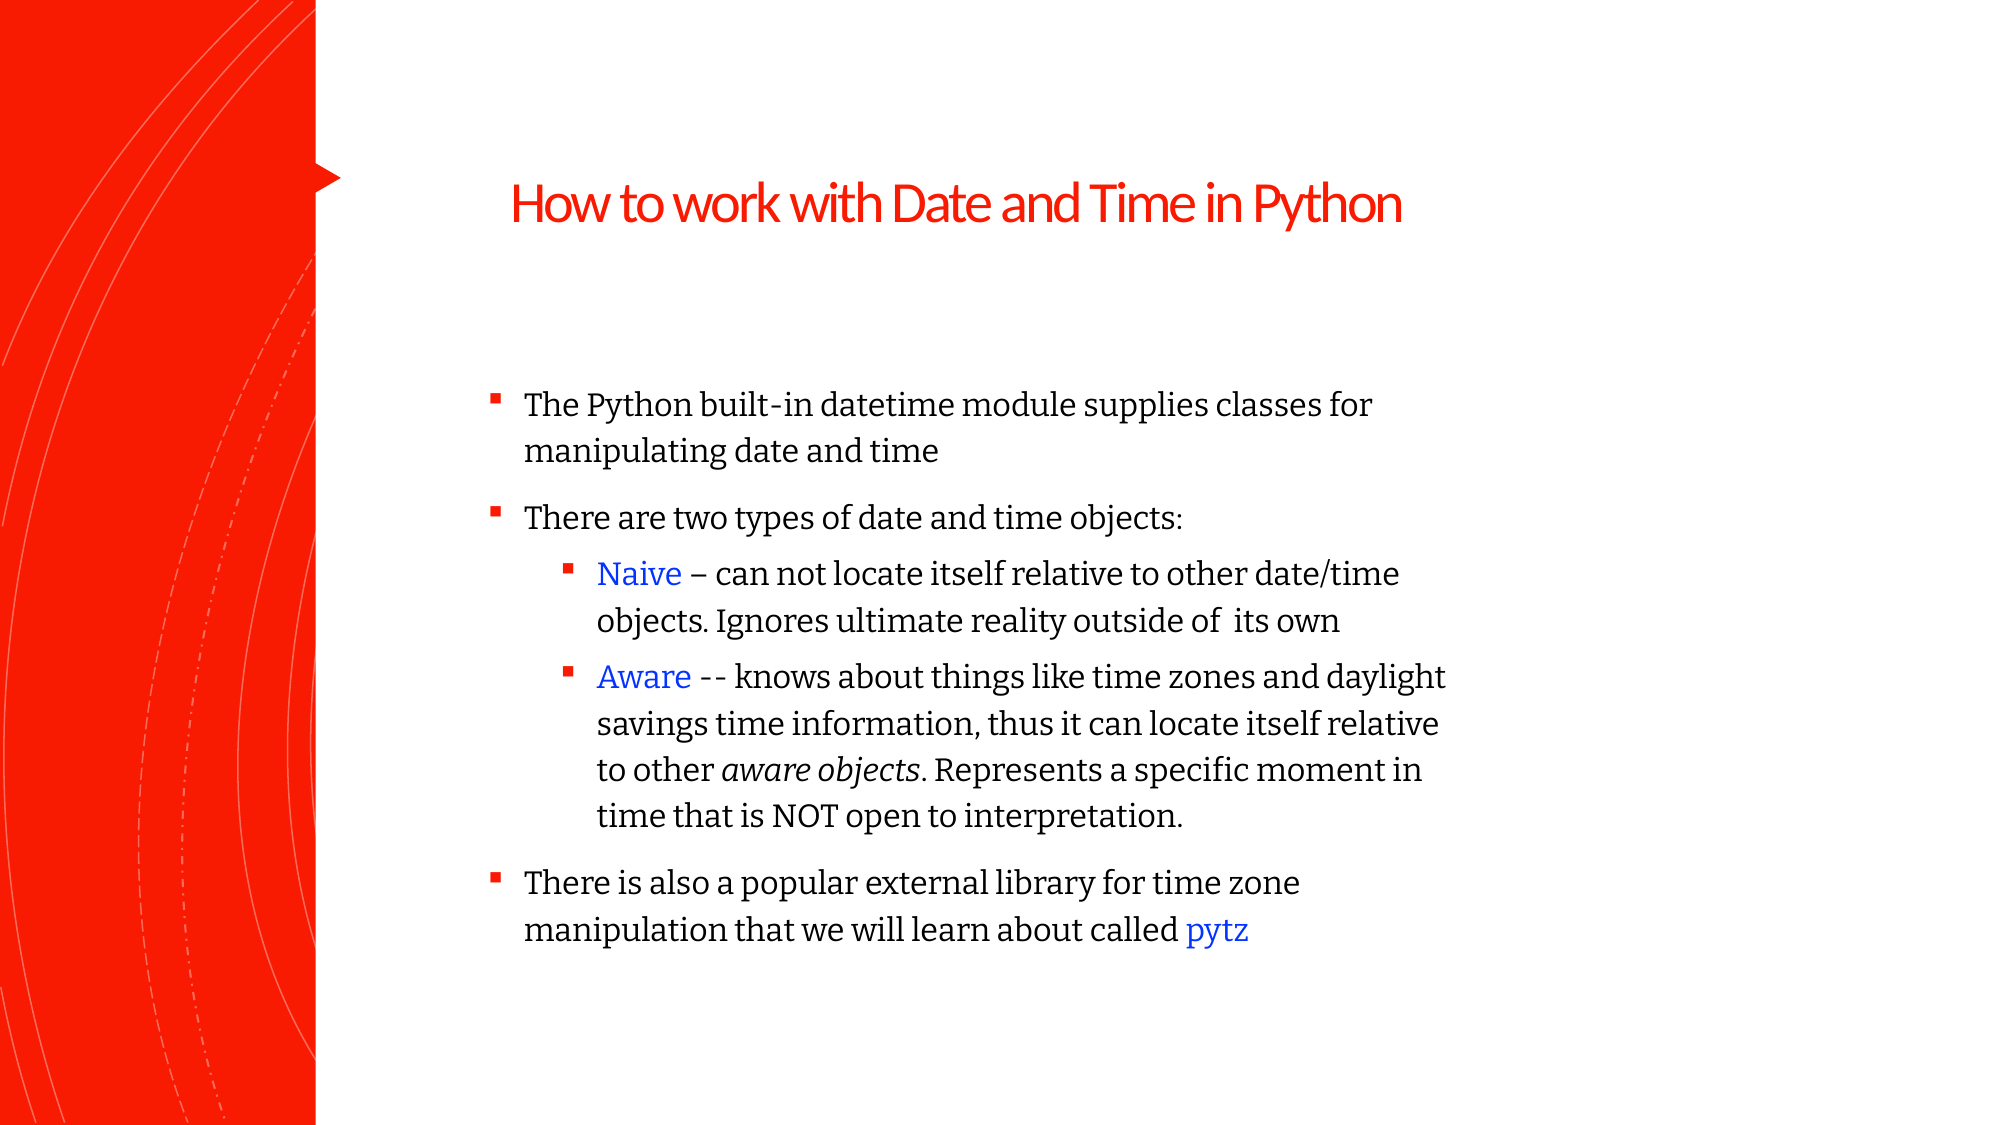

# How to work with Date and Time in Python

The Python built-in datetime module supplies classes for manipulating date and time
There are two types of date and time objects:
Naive – can not locate itself relative to other date/time objects. Ignores ultimate reality outside of  its own
Aware -- knows about things like time zones and daylight savings time information, thus it can locate itself relative to other aware objects. Represents a specific moment in time that is NOT open to interpretation.
There is also a popular external library for time zone manipulation that we will learn about called pytz